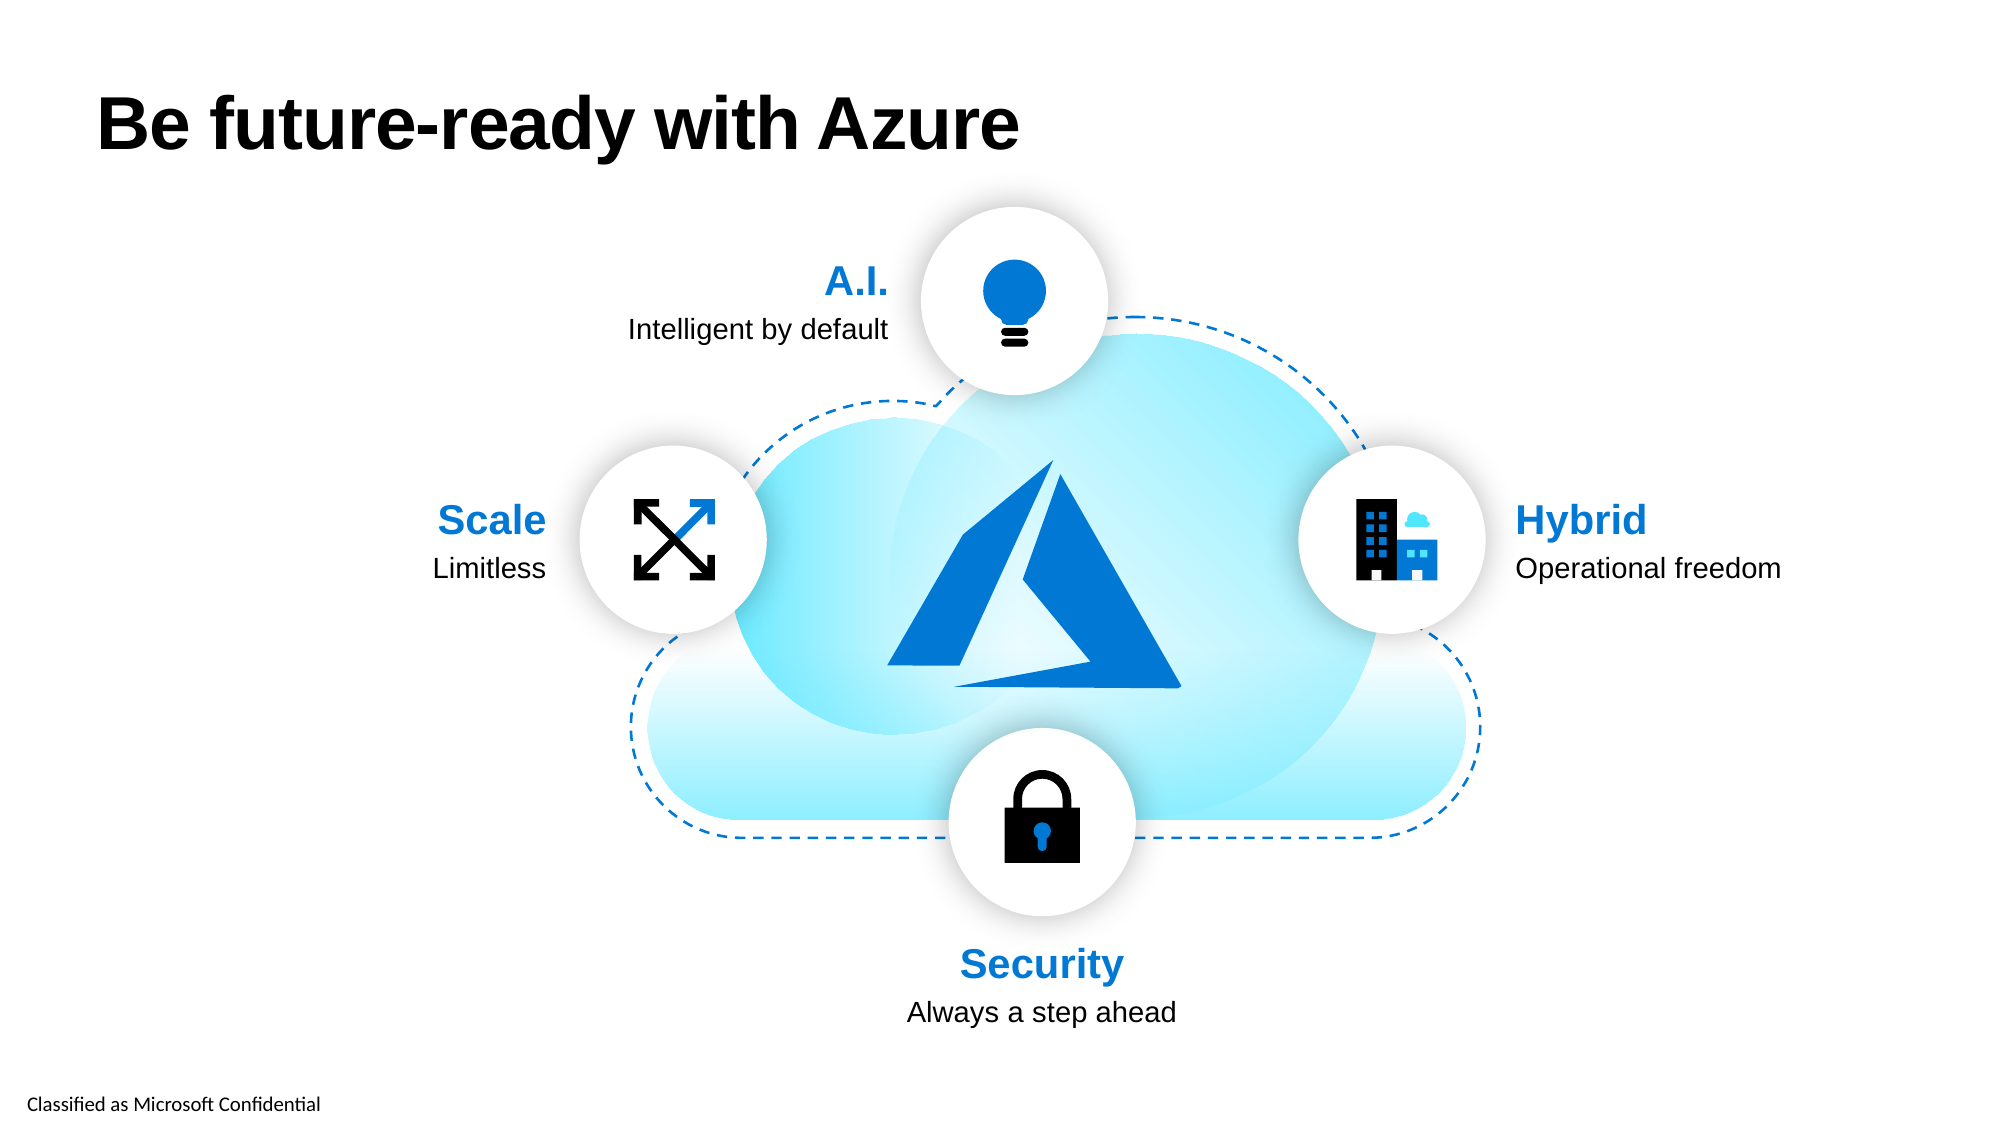

# Be future-ready with Azure

A.I.
Intelligent by default
Scale
Limitless
Hybrid
Operational freedom
Security
Always a step ahead